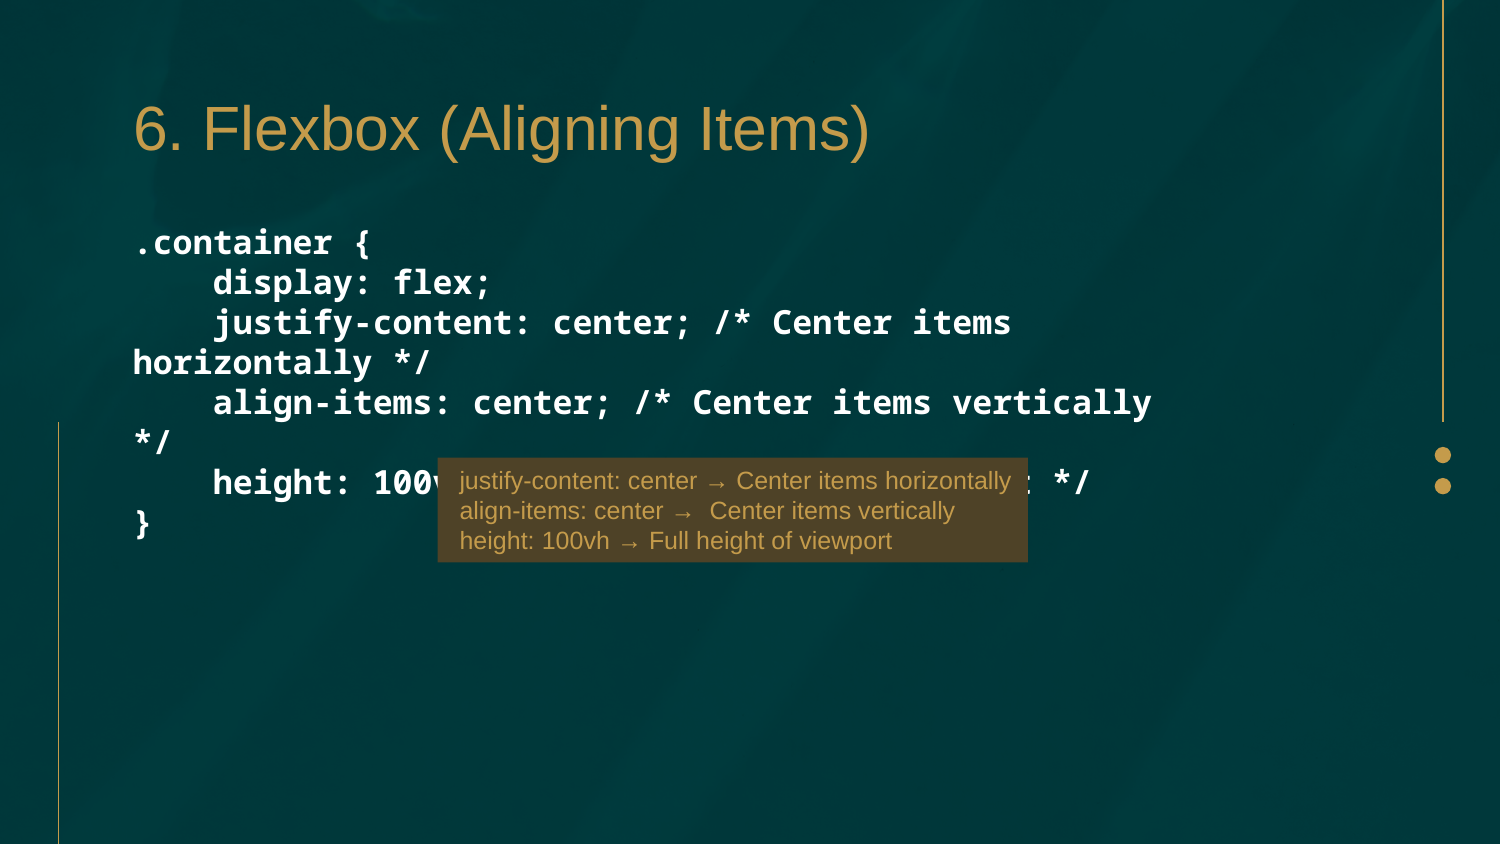

# 6. Flexbox (Aligning Items)
.container {
    display: flex;
    justify-content: center; /* Center items horizontally */
    align-items: center; /* Center items vertically */
    height: 100vh; /* Full height of viewport */
}
 justify-content: center → Center items horizontally
 align-items: center →  Center items vertically
 height: 100vh → Full height of viewport